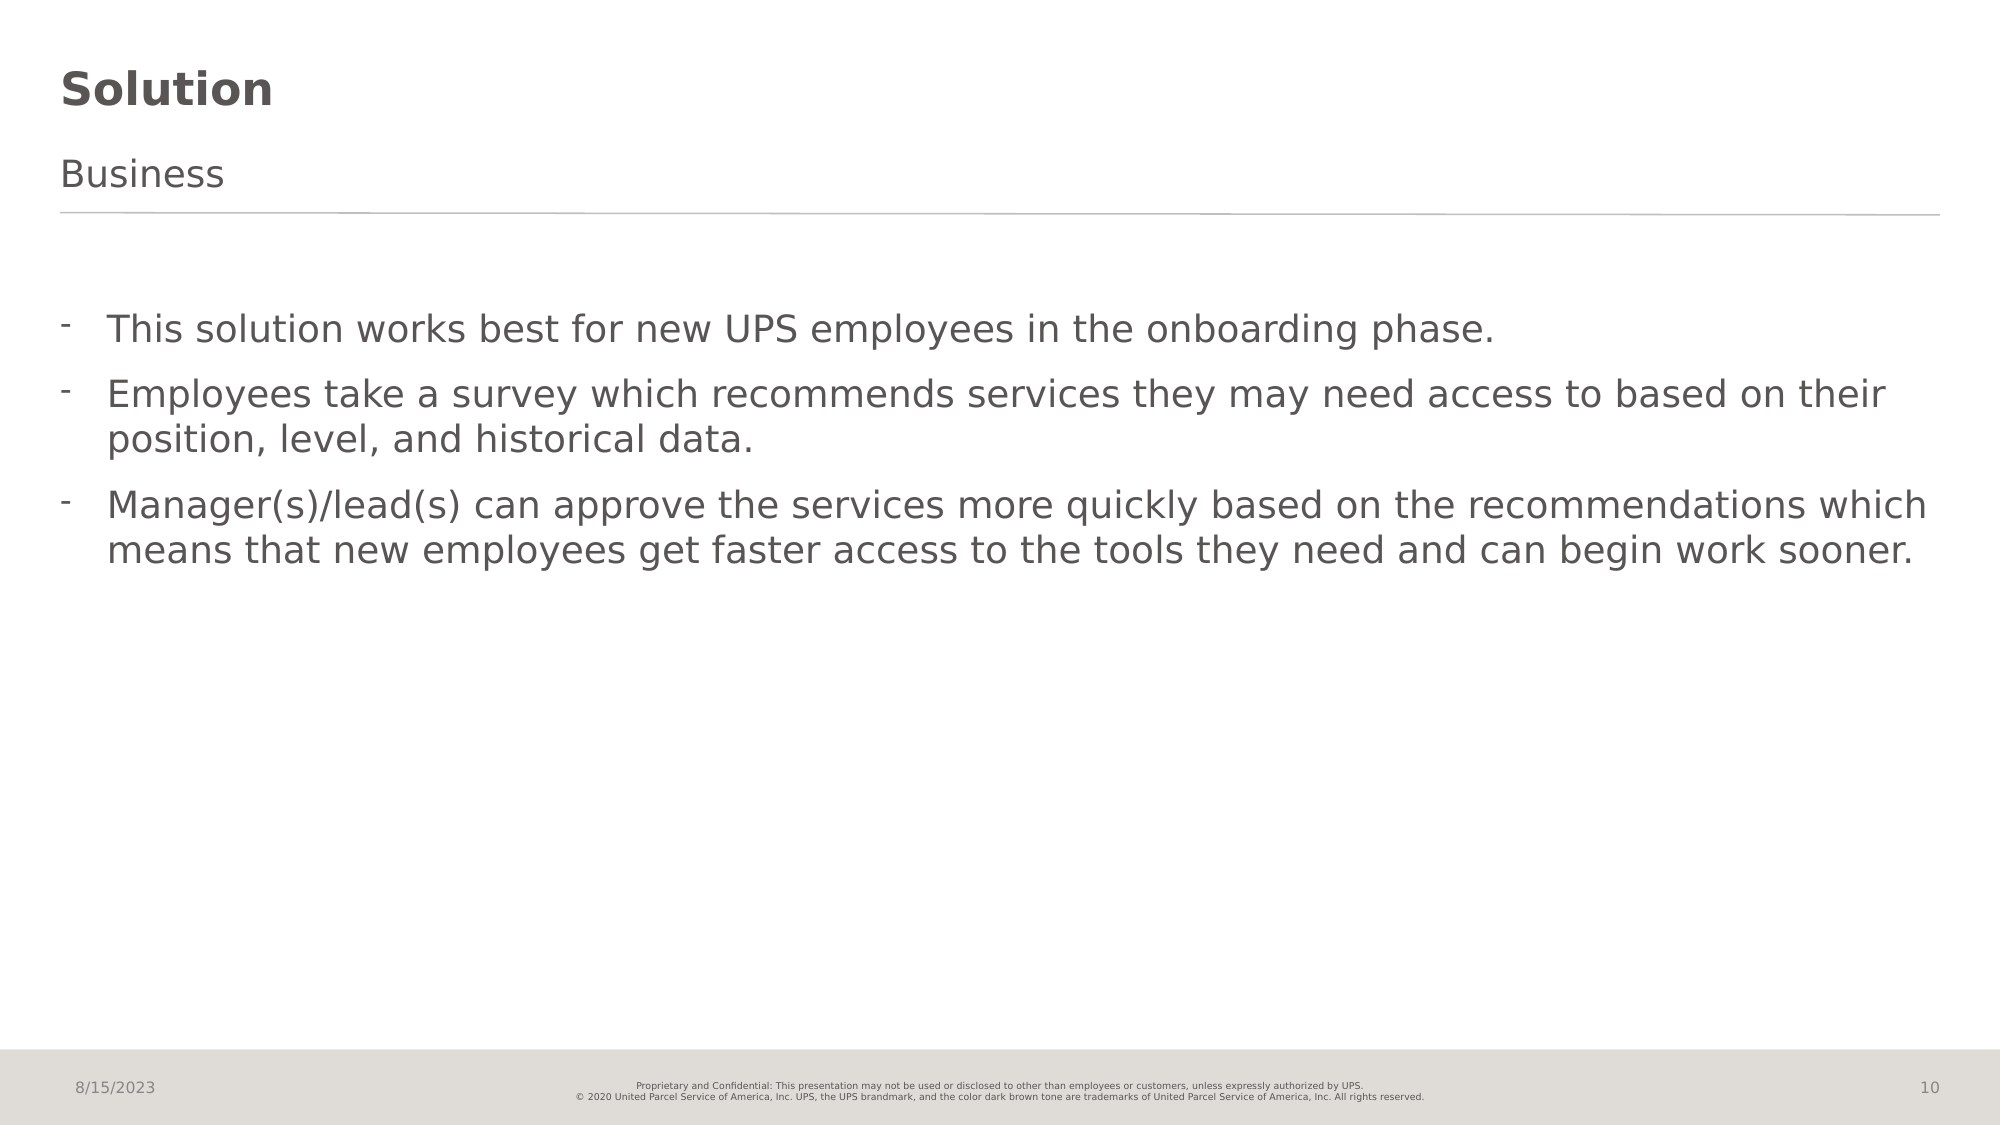

# Solution
Business

This solution works best for new UPS employees in the onboarding phase.
Employees take a survey which recommends services they may need access to based on their position, level, and historical data.
Manager(s)/lead(s) can approve the services more quickly based on the recommendations which means that new employees get faster access to the tools they need and can begin work sooner.

8/15/2023
10